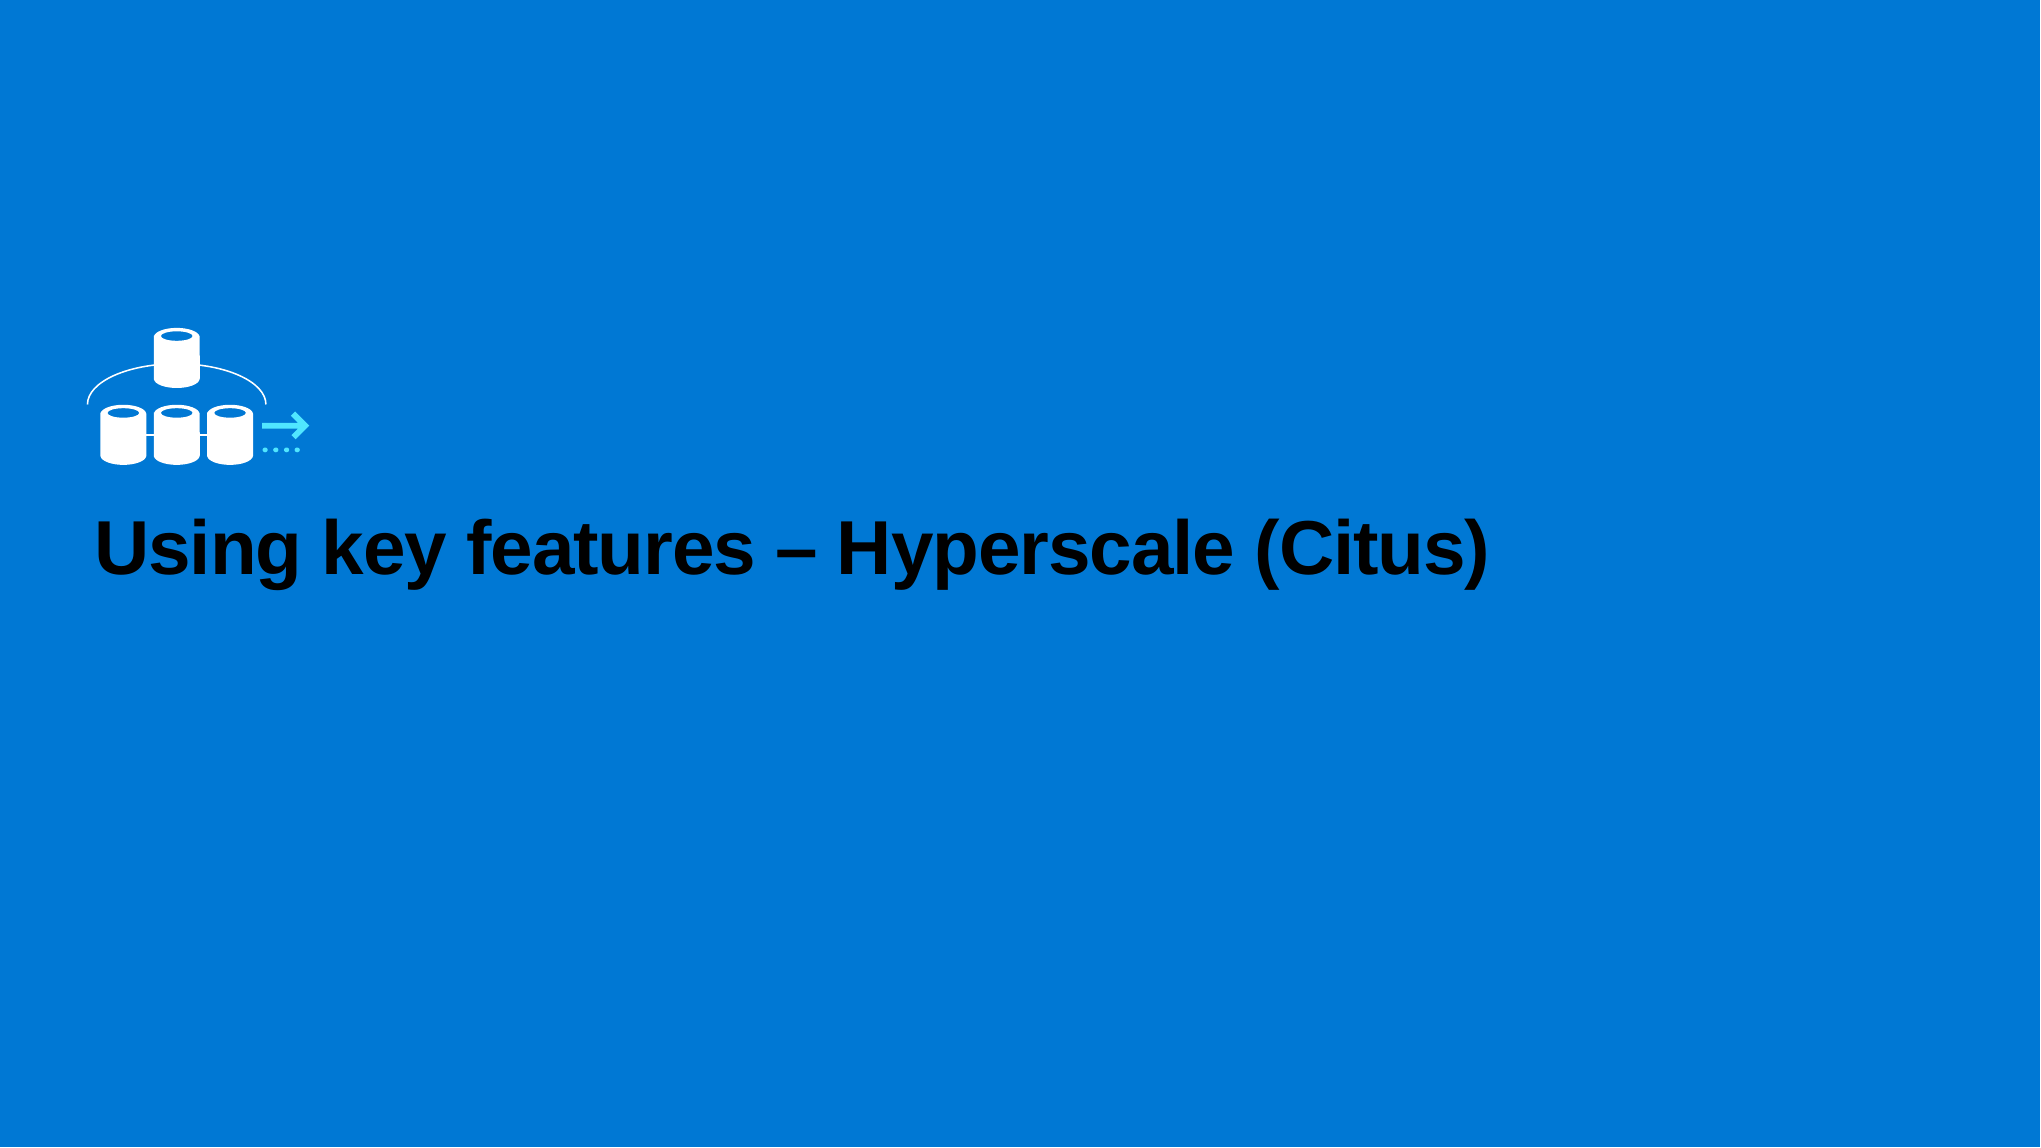

# Using key features – Hyperscale (Citus)